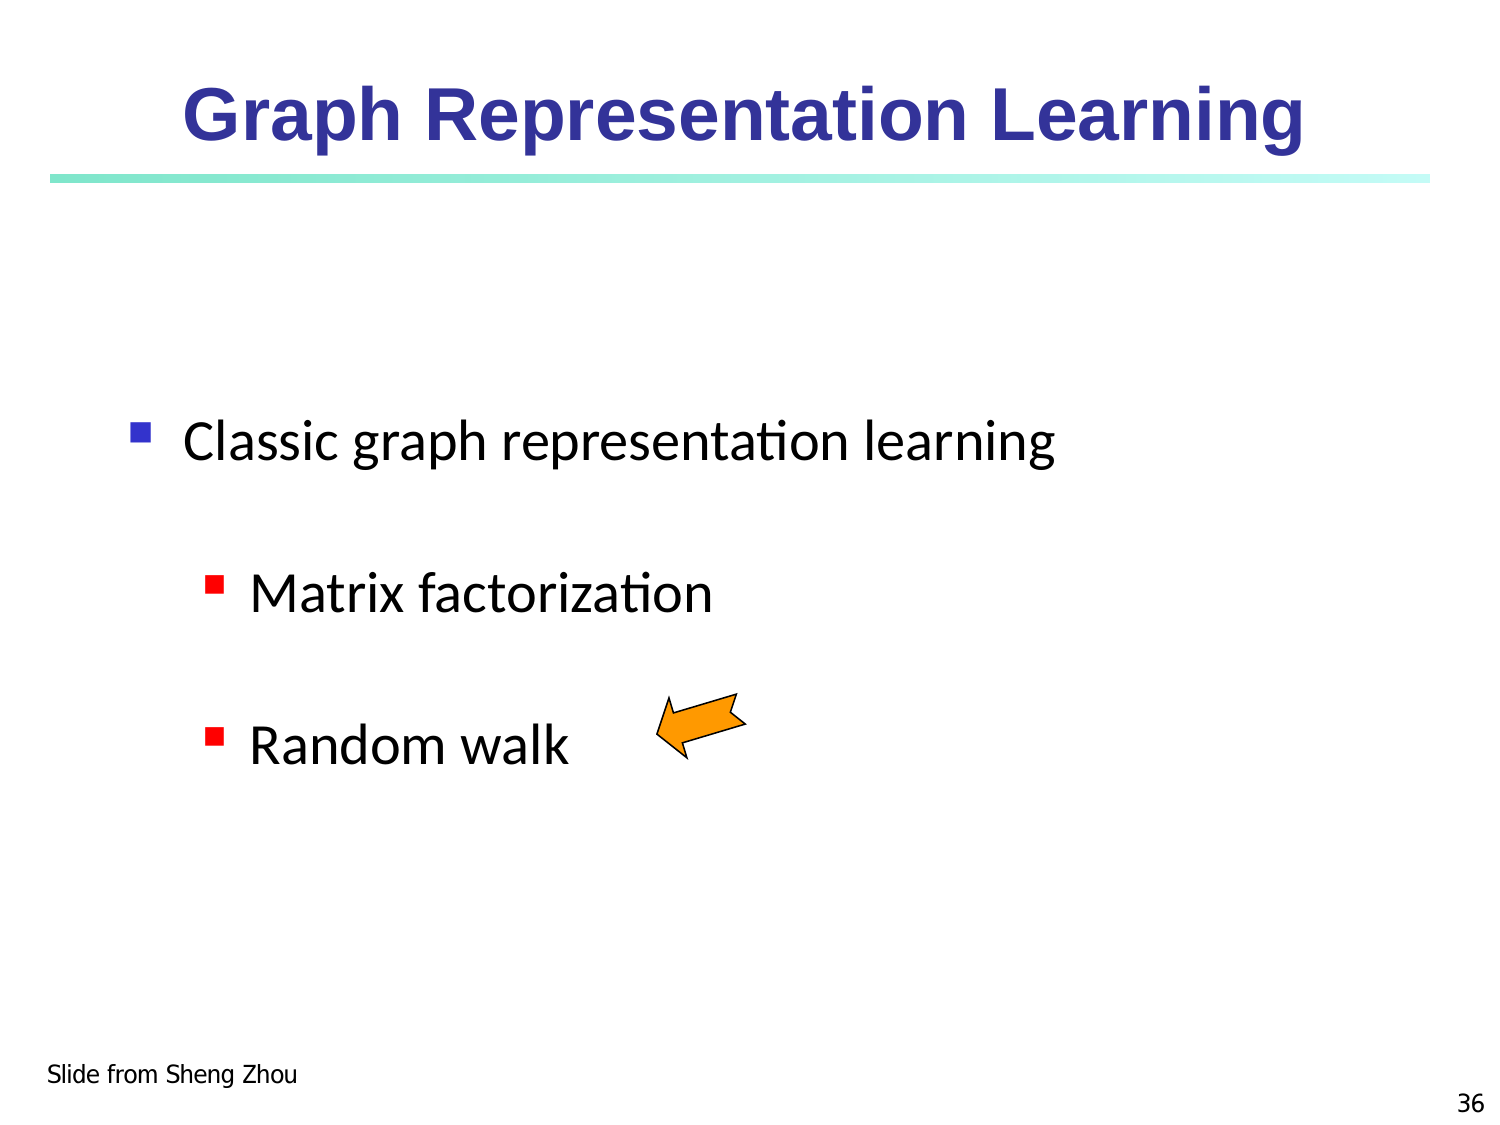

# Graph Representation Learning
Classic graph representation learning
Matrix factorization
Random walk

Slide from Sheng Zhou
36